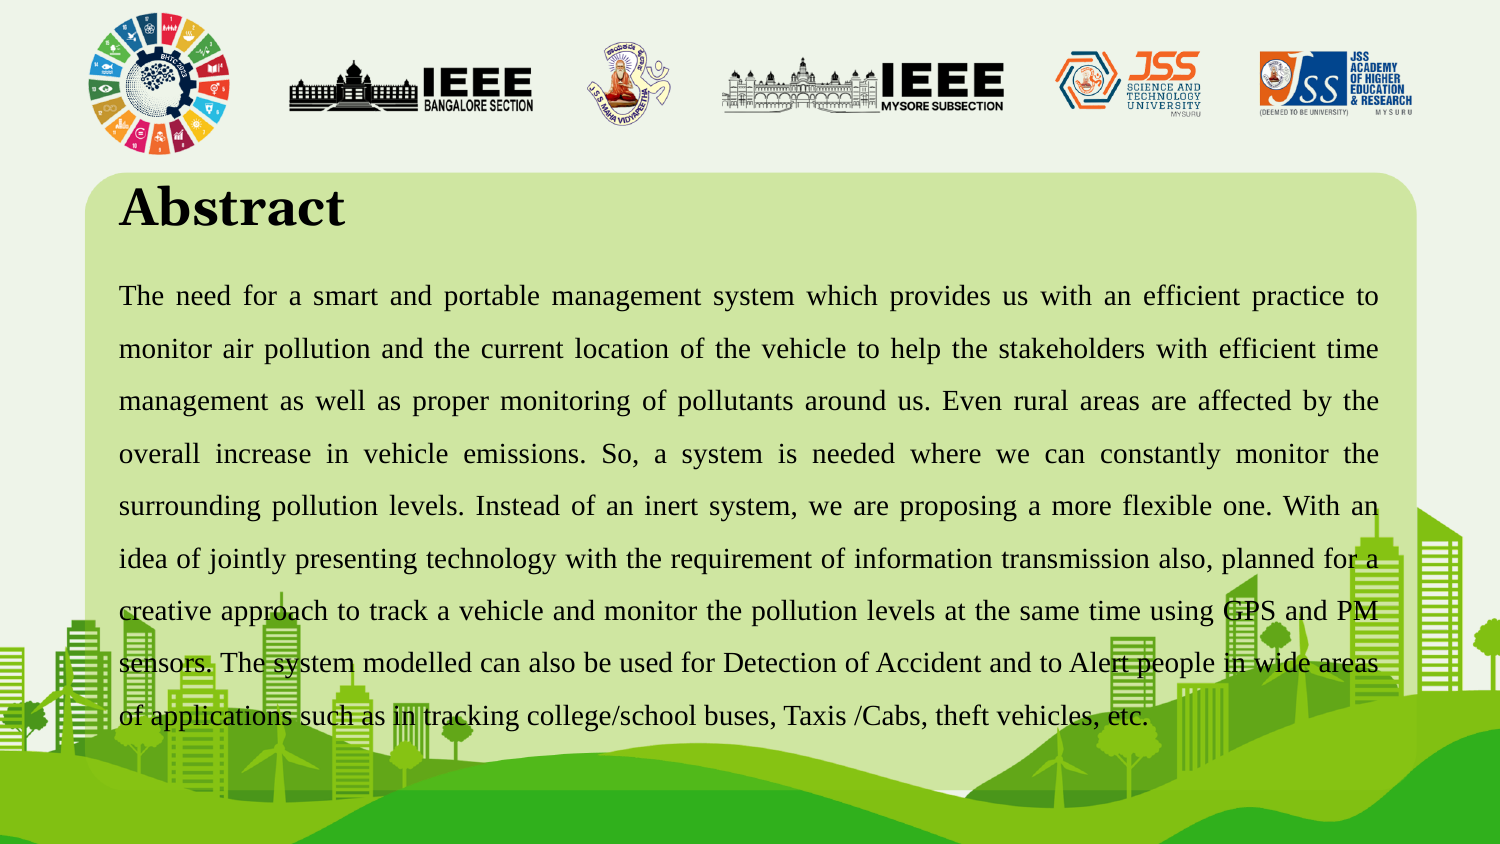

Abstract
The need for a smart and portable management system which provides us with an efficient practice to monitor air pollution and the current location of the vehicle to help the stakeholders with efficient time management as well as proper monitoring of pollutants around us. Even rural areas are affected by the overall increase in vehicle emissions. So, a system is needed where we can constantly monitor the surrounding pollution levels. Instead of an inert system, we are proposing a more flexible one. With an idea of jointly presenting technology with the requirement of information transmission also, planned for a creative approach to track a vehicle and monitor the pollution levels at the same time using GPS and PM sensors. The system modelled can also be used for Detection of Accident and to Alert people in wide areas of applications such as in tracking college/school buses, Taxis /Cabs, theft vehicles, etc.